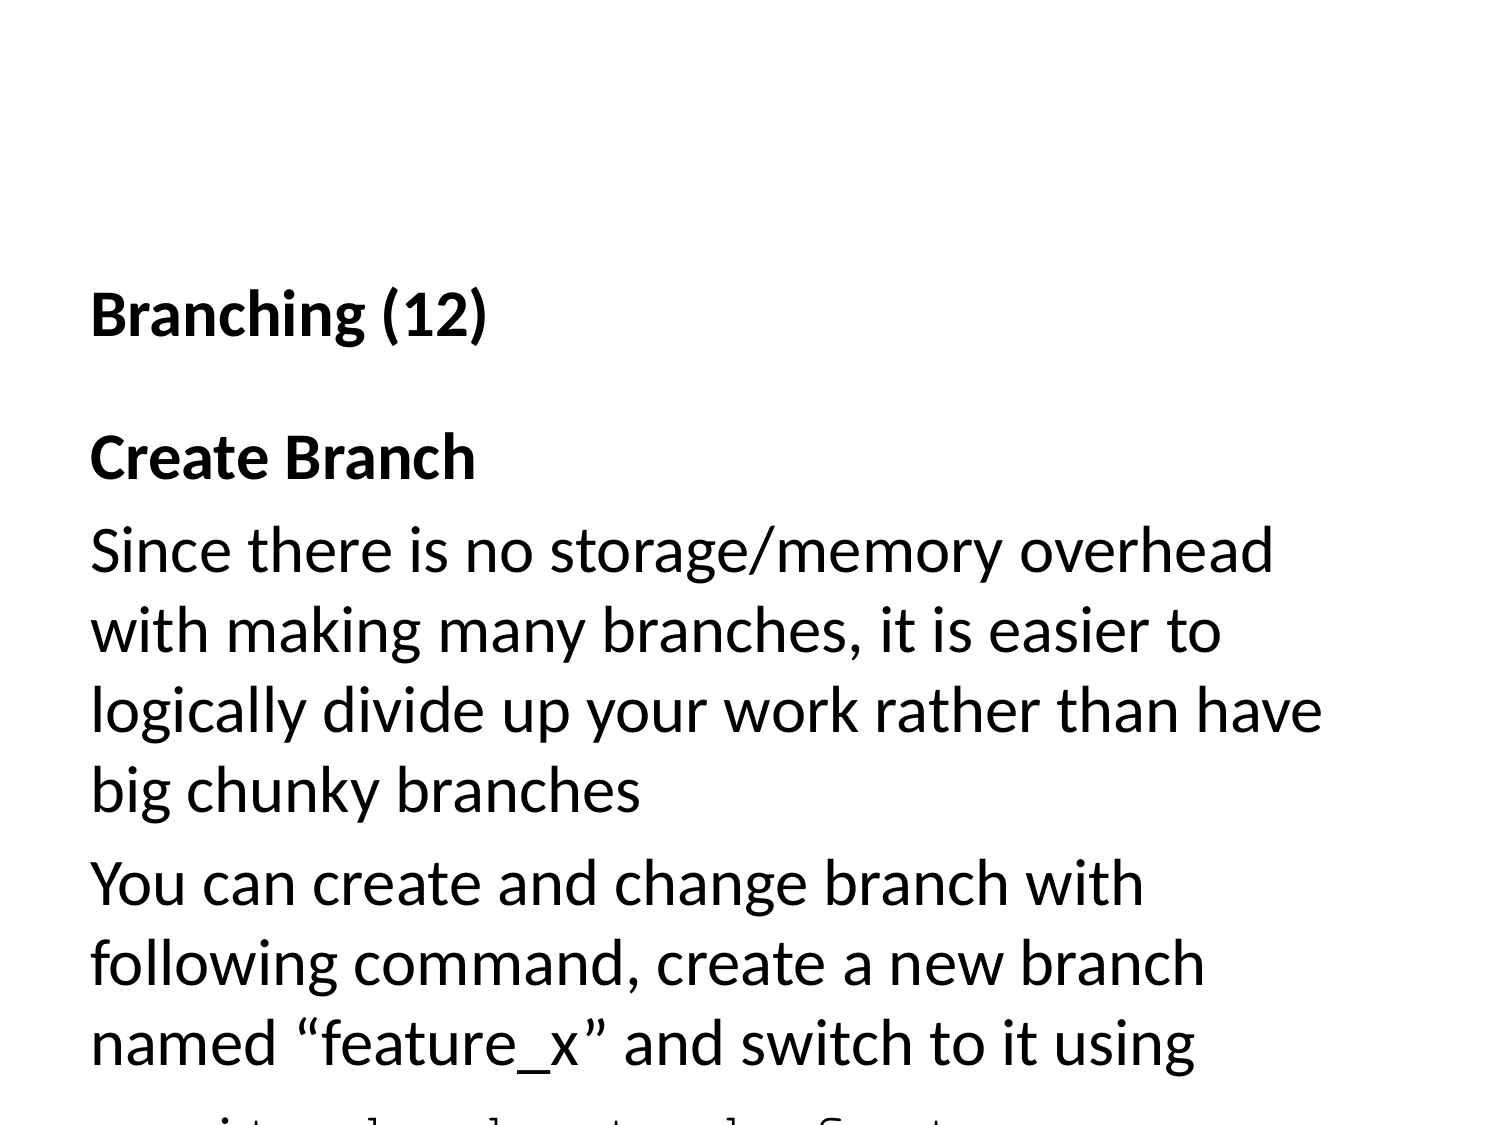

Branching (12)
Create Branch
Since there is no storage/memory overhead with making many branches, it is easier to logically divide up your work rather than have big chunky branches
You can create and change branch with following command, create a new branch named “feature_x” and switch to it using
git checkout -b feature_x